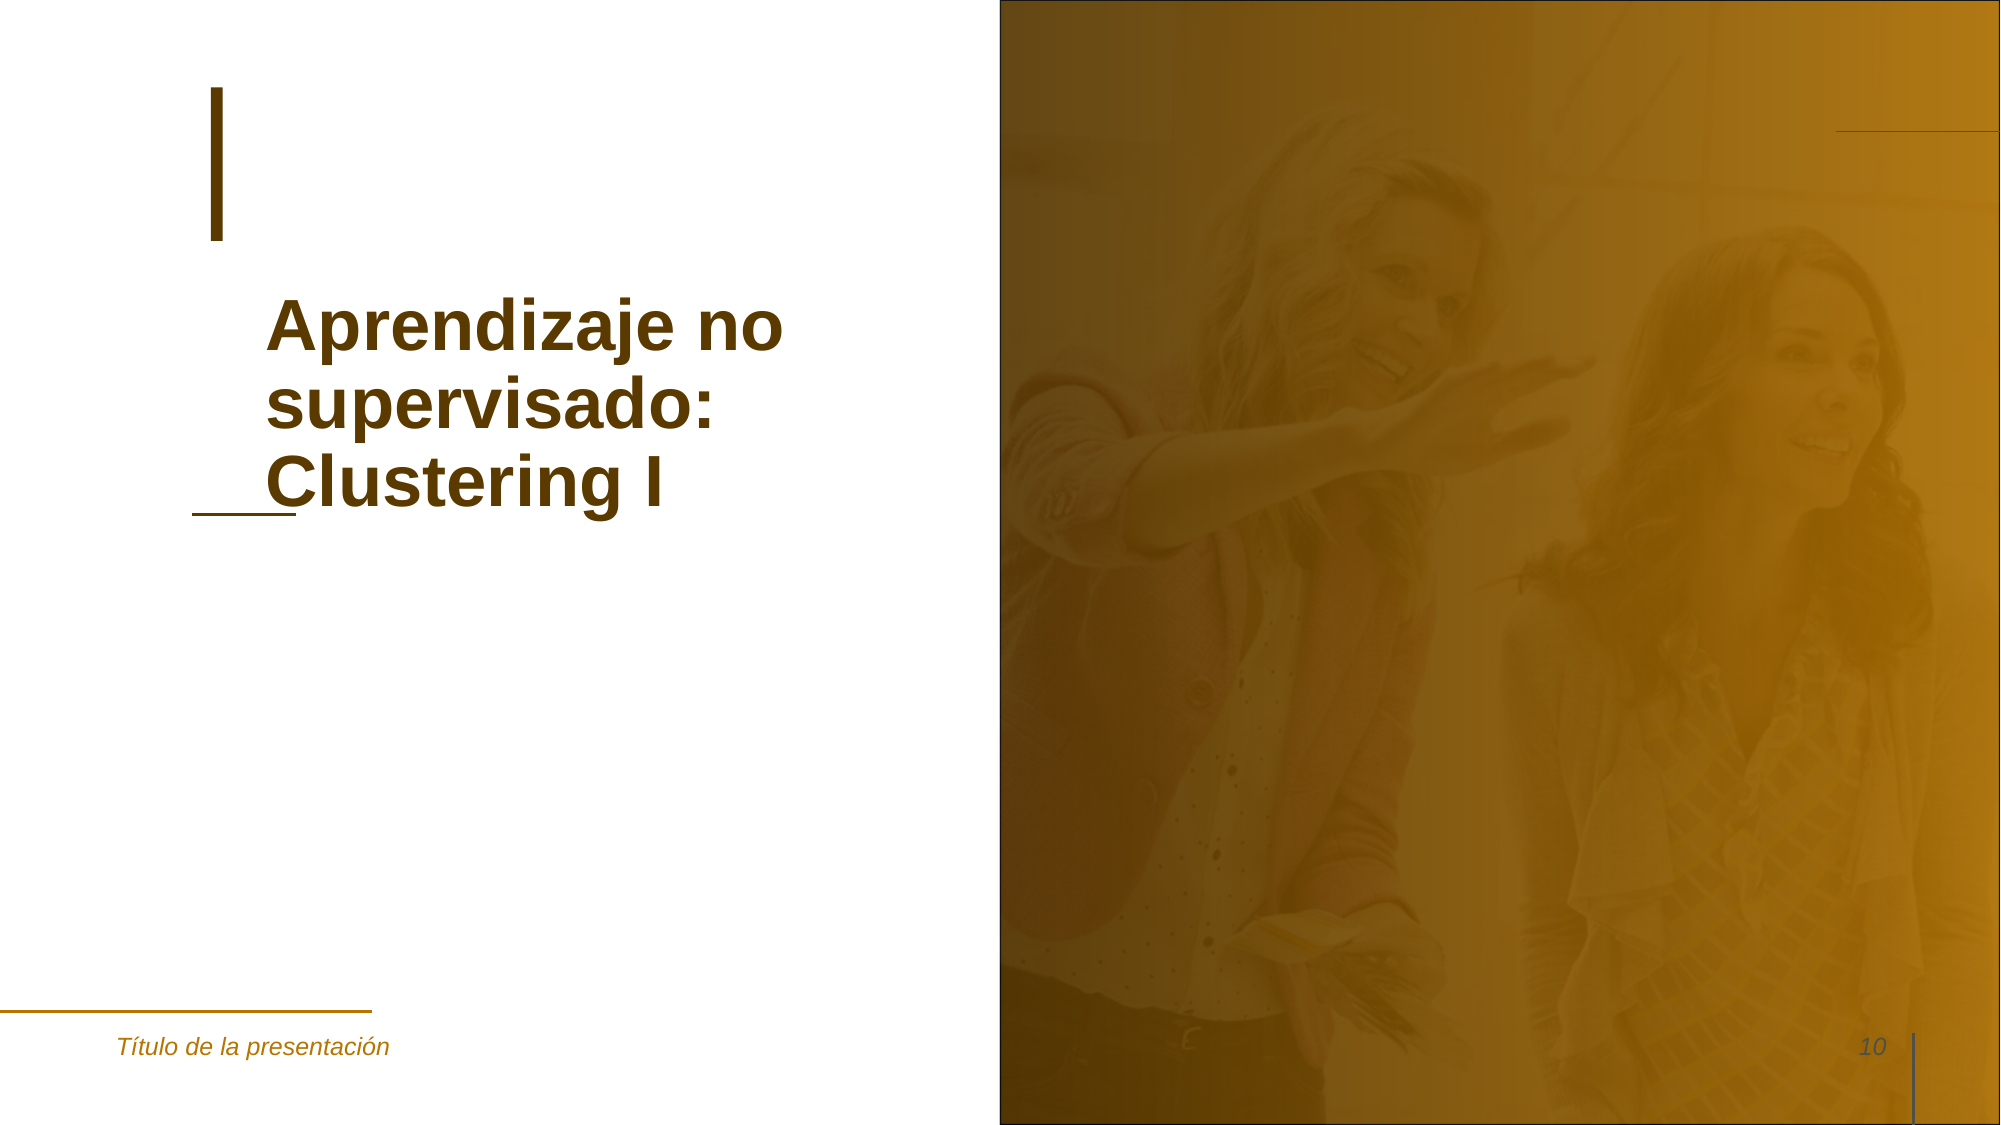

# Aprendizaje no supervisado: Clustering I

Título de la presentación
10